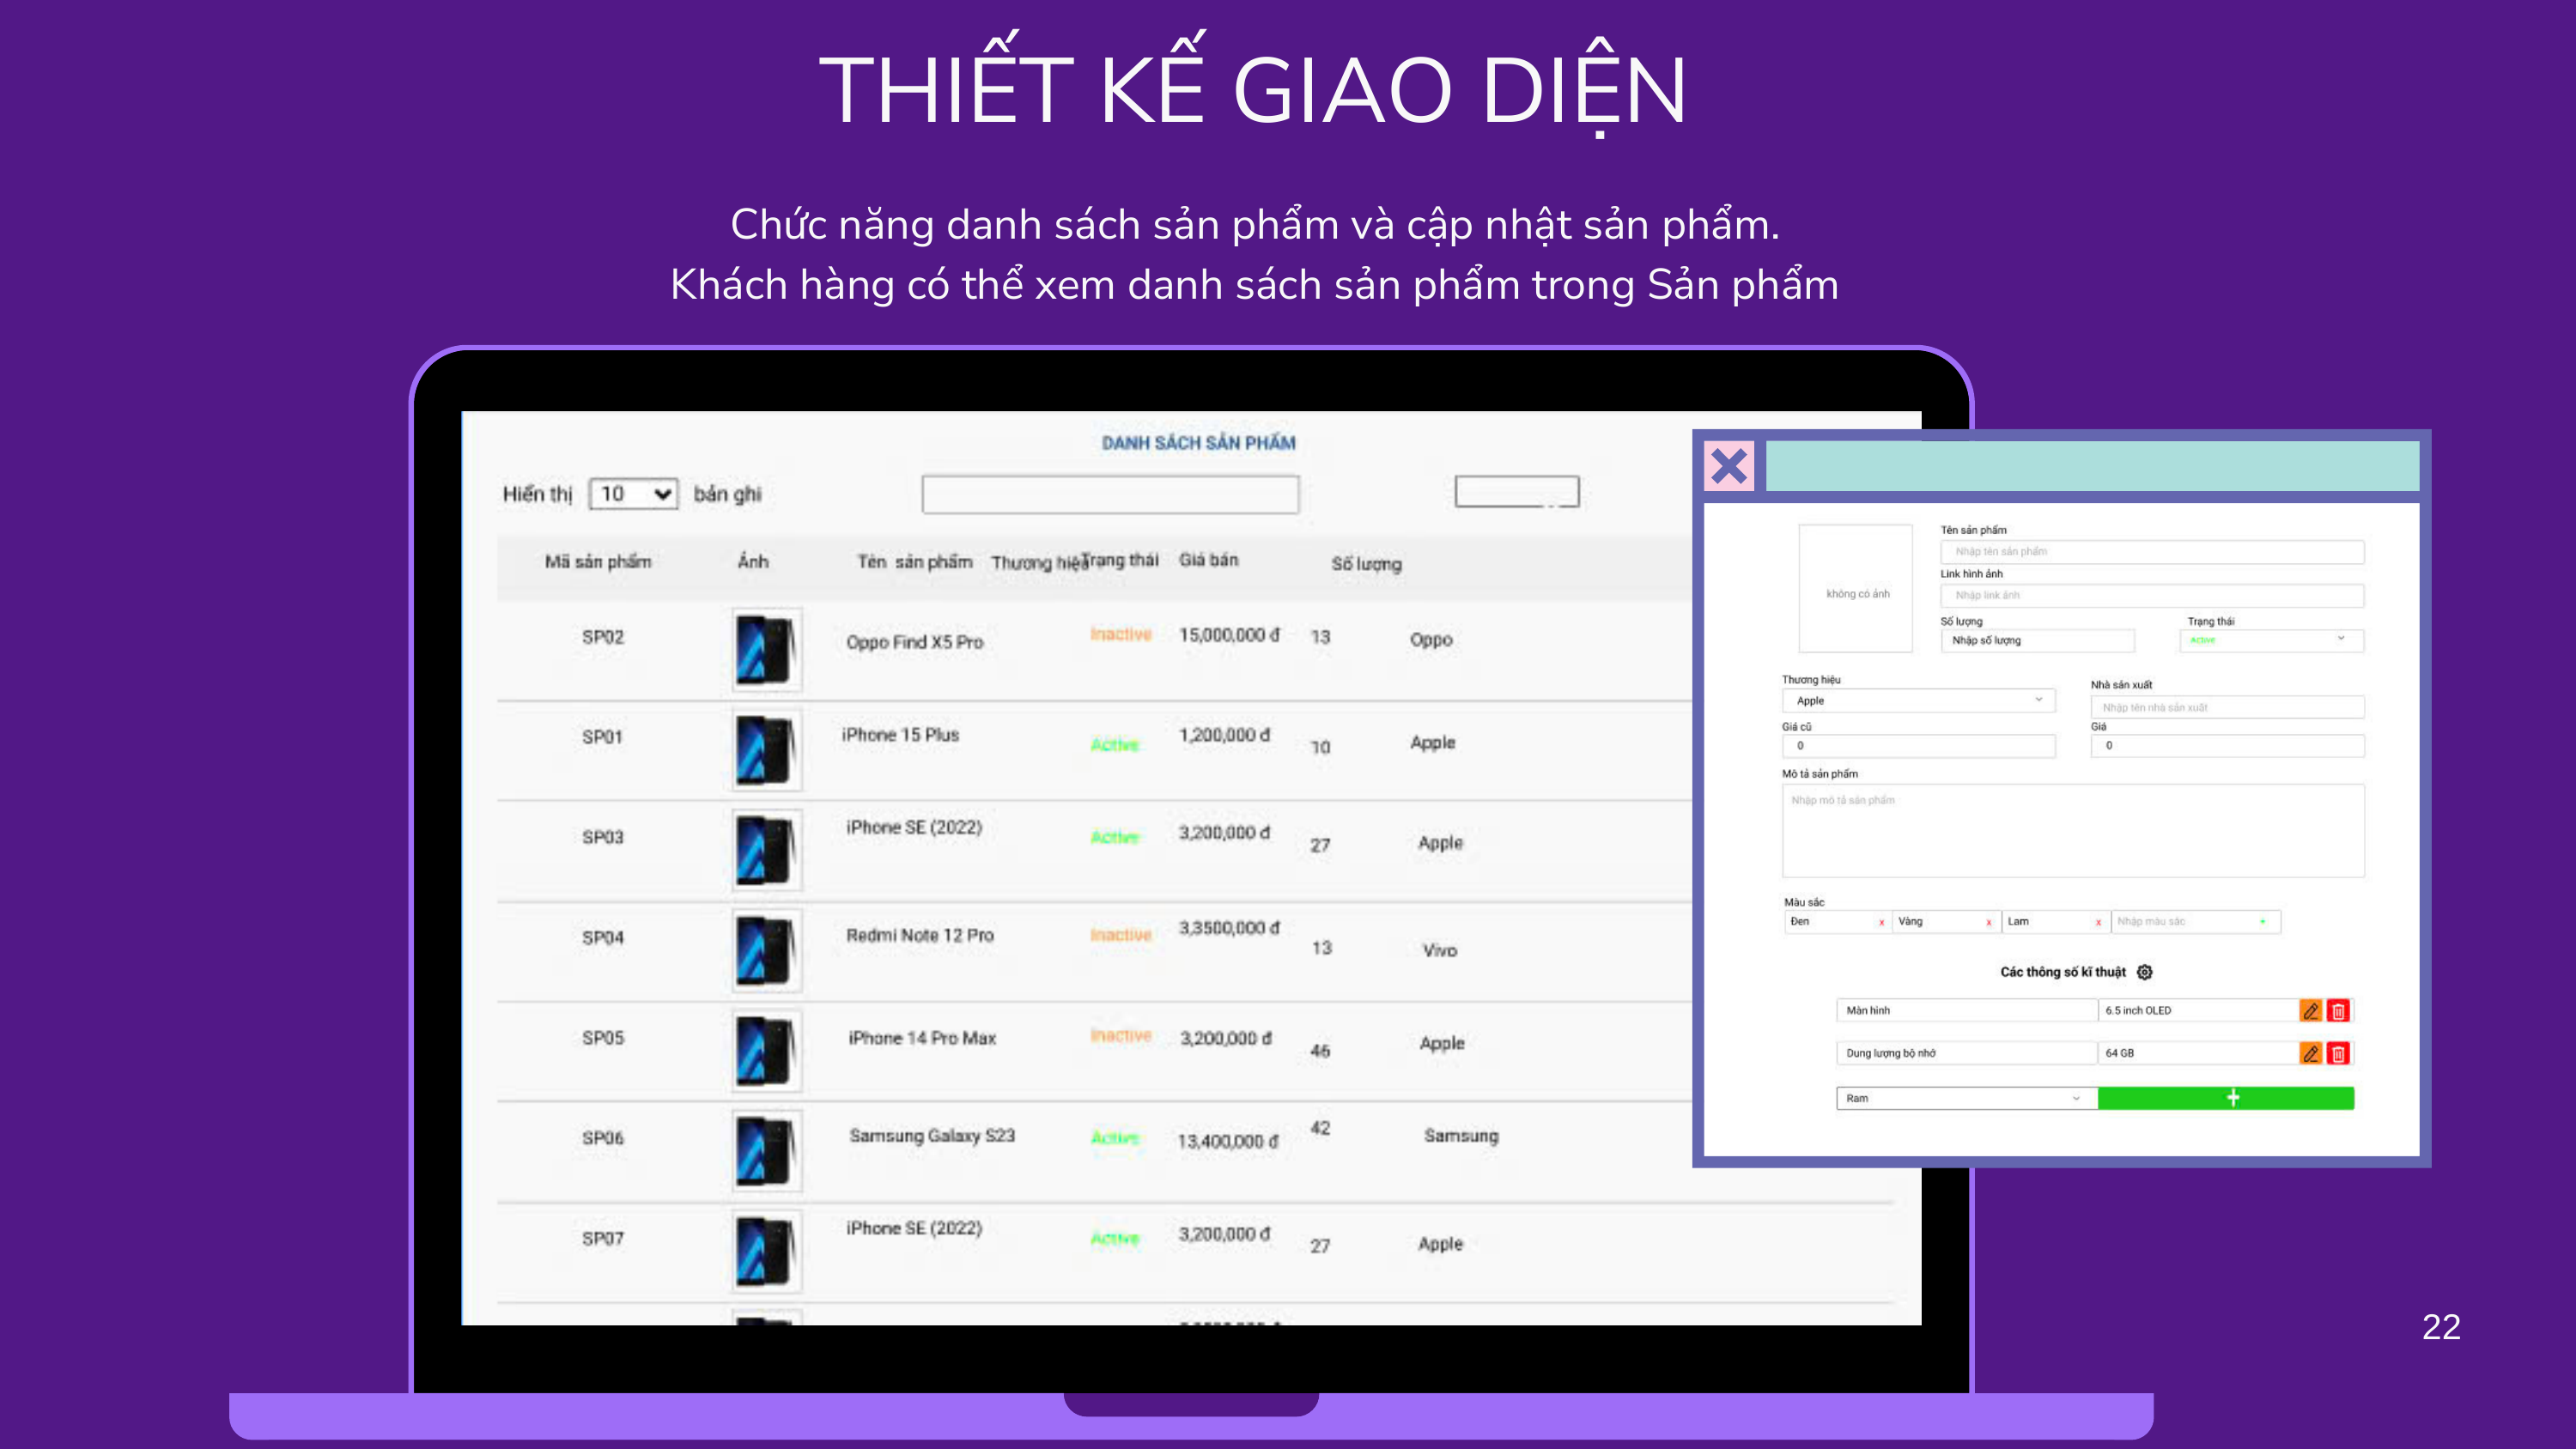

THIẾT KẾ GIAO DIỆN
Chức năng danh sách sản phẩm và cập nhật sản phẩm.
Khách hàng có thể xem danh sách sản phẩm trong Sản phẩm

22